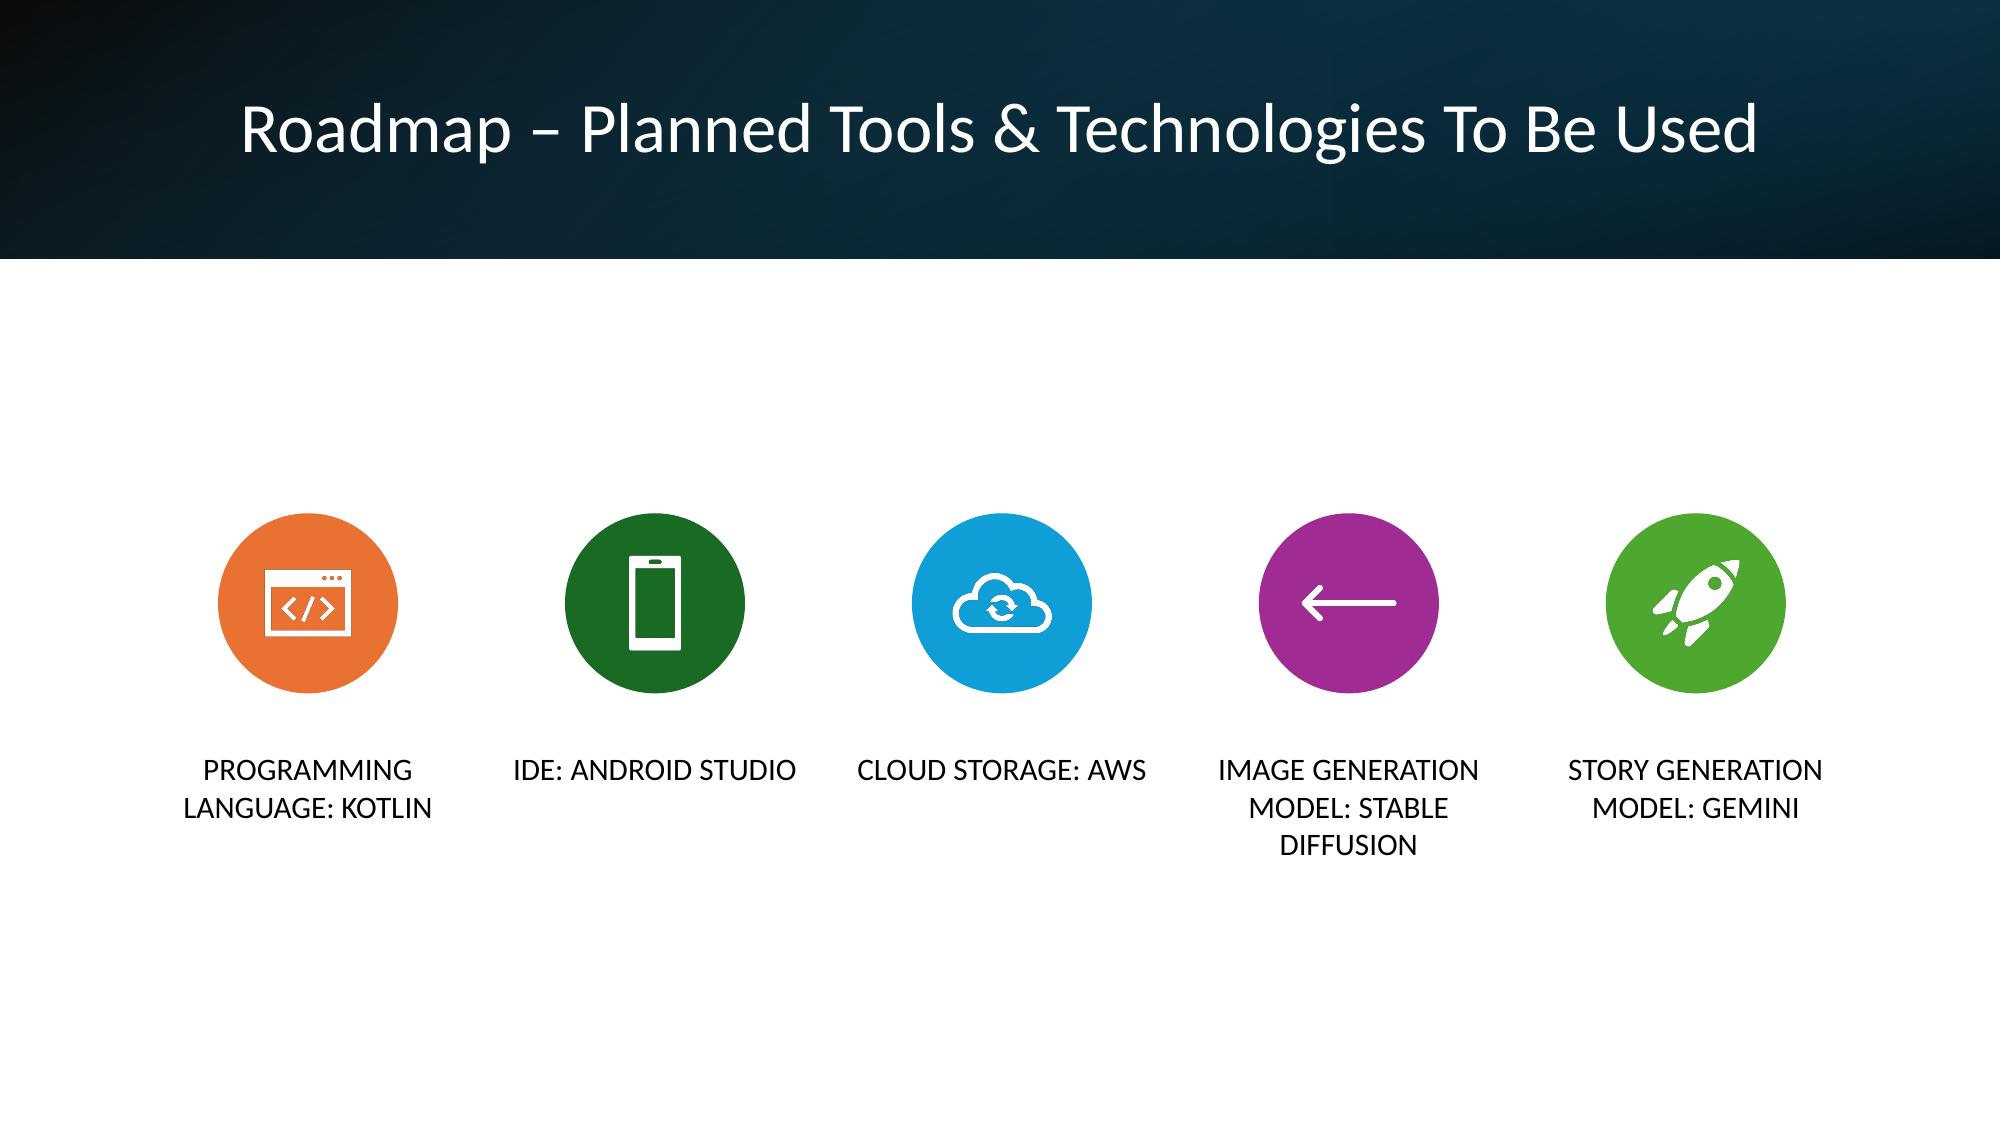

Roadmap – Planned Tools & Technologies To Be Used
Programming Language: Kotlin
IDE: Android Studio
Cloud Storage: AWS
Image Generation Model: Stable Diffusion
Story Generation Model: Gemini